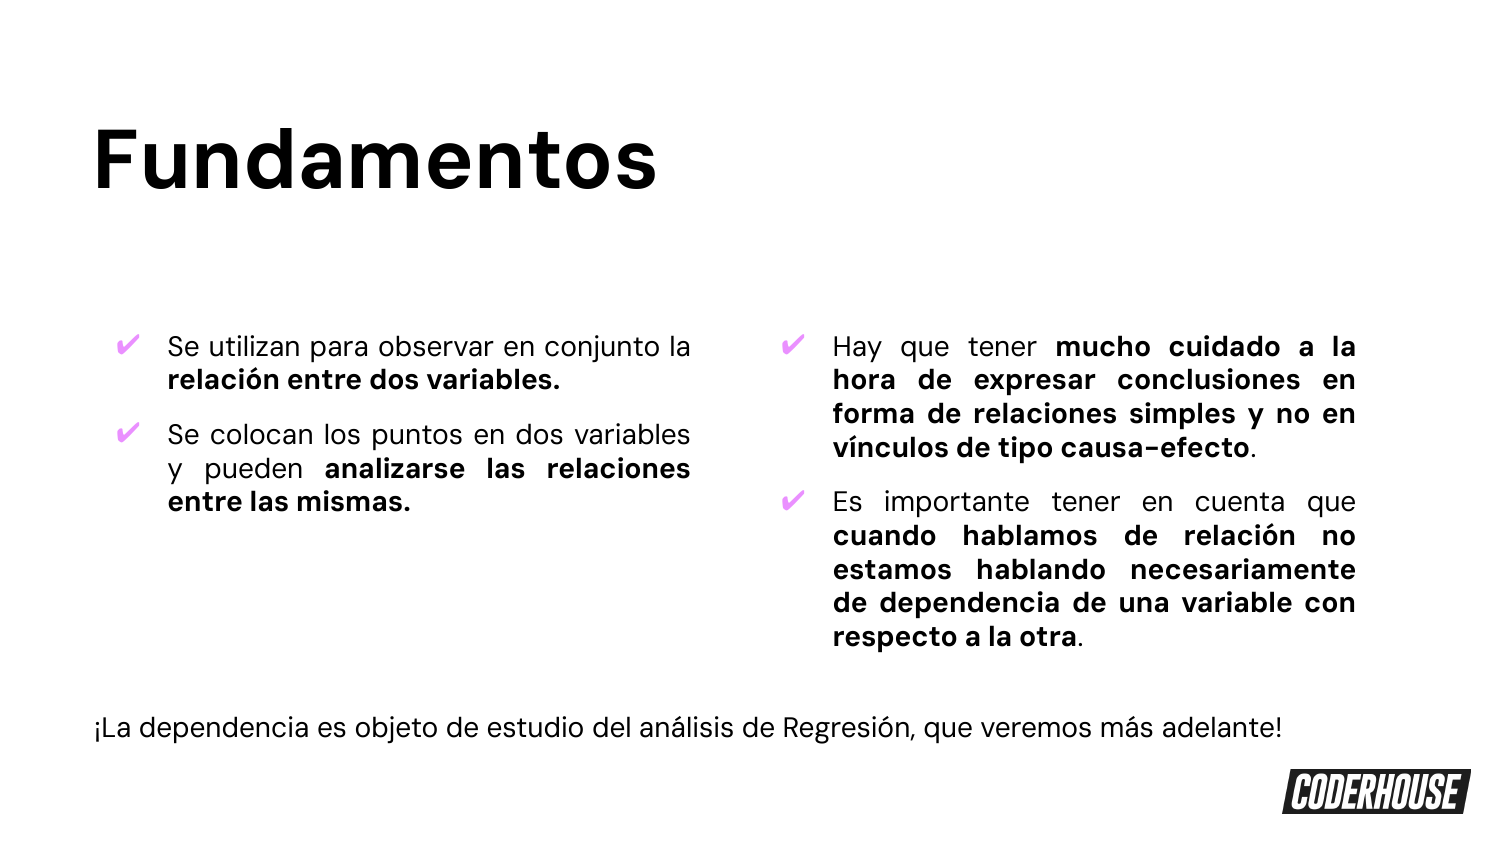

Fundamentos

Se utilizan para observar en conjunto la relación entre dos variables.
Se colocan los puntos en dos variables y pueden analizarse las relaciones entre las mismas.

Hay que tener mucho cuidado a la hora de expresar conclusiones en forma de relaciones simples y no en vínculos de tipo causa-efecto.
Es importante tener en cuenta que cuando hablamos de relación no estamos hablando necesariamente de dependencia de una variable con respecto a la otra.
¡La dependencia es objeto de estudio del análisis de Regresión, que veremos más adelante!